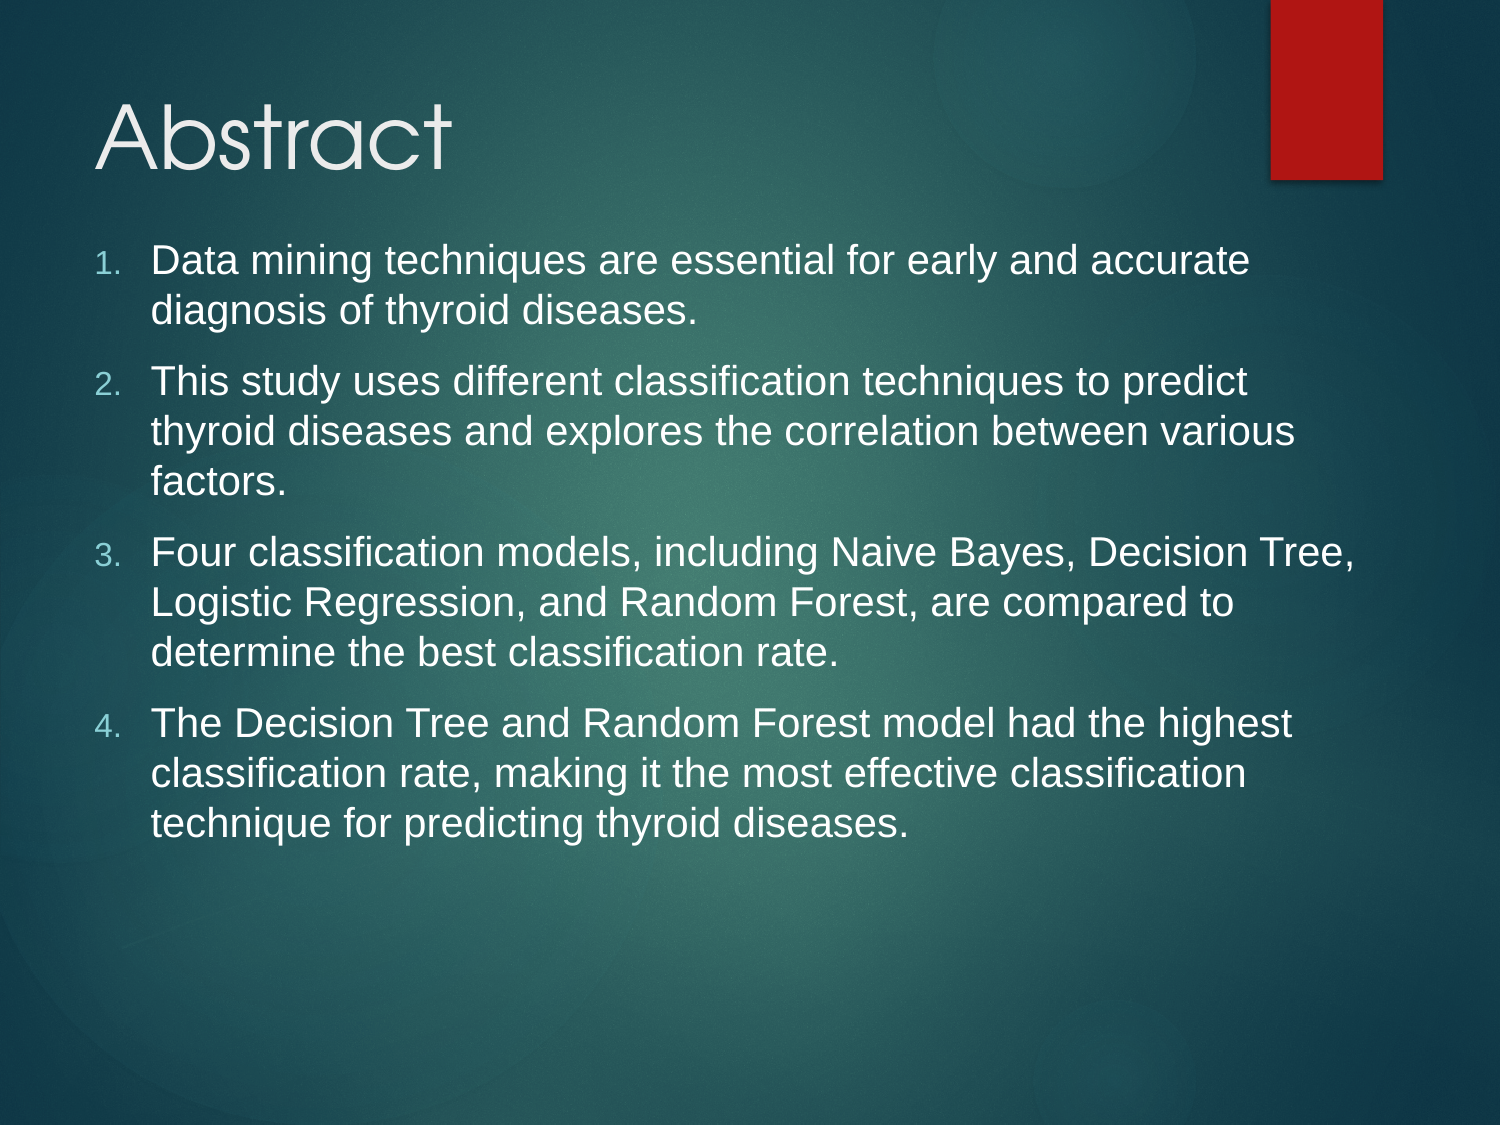

# Abstract
Data mining techniques are essential for early and accurate diagnosis of thyroid diseases.
This study uses different classification techniques to predict thyroid diseases and explores the correlation between various factors.
Four classification models, including Naive Bayes, Decision Tree, Logistic Regression, and Random Forest, are compared to determine the best classification rate.
The Decision Tree and Random Forest model had the highest classification rate, making it the most effective classification technique for predicting thyroid diseases.